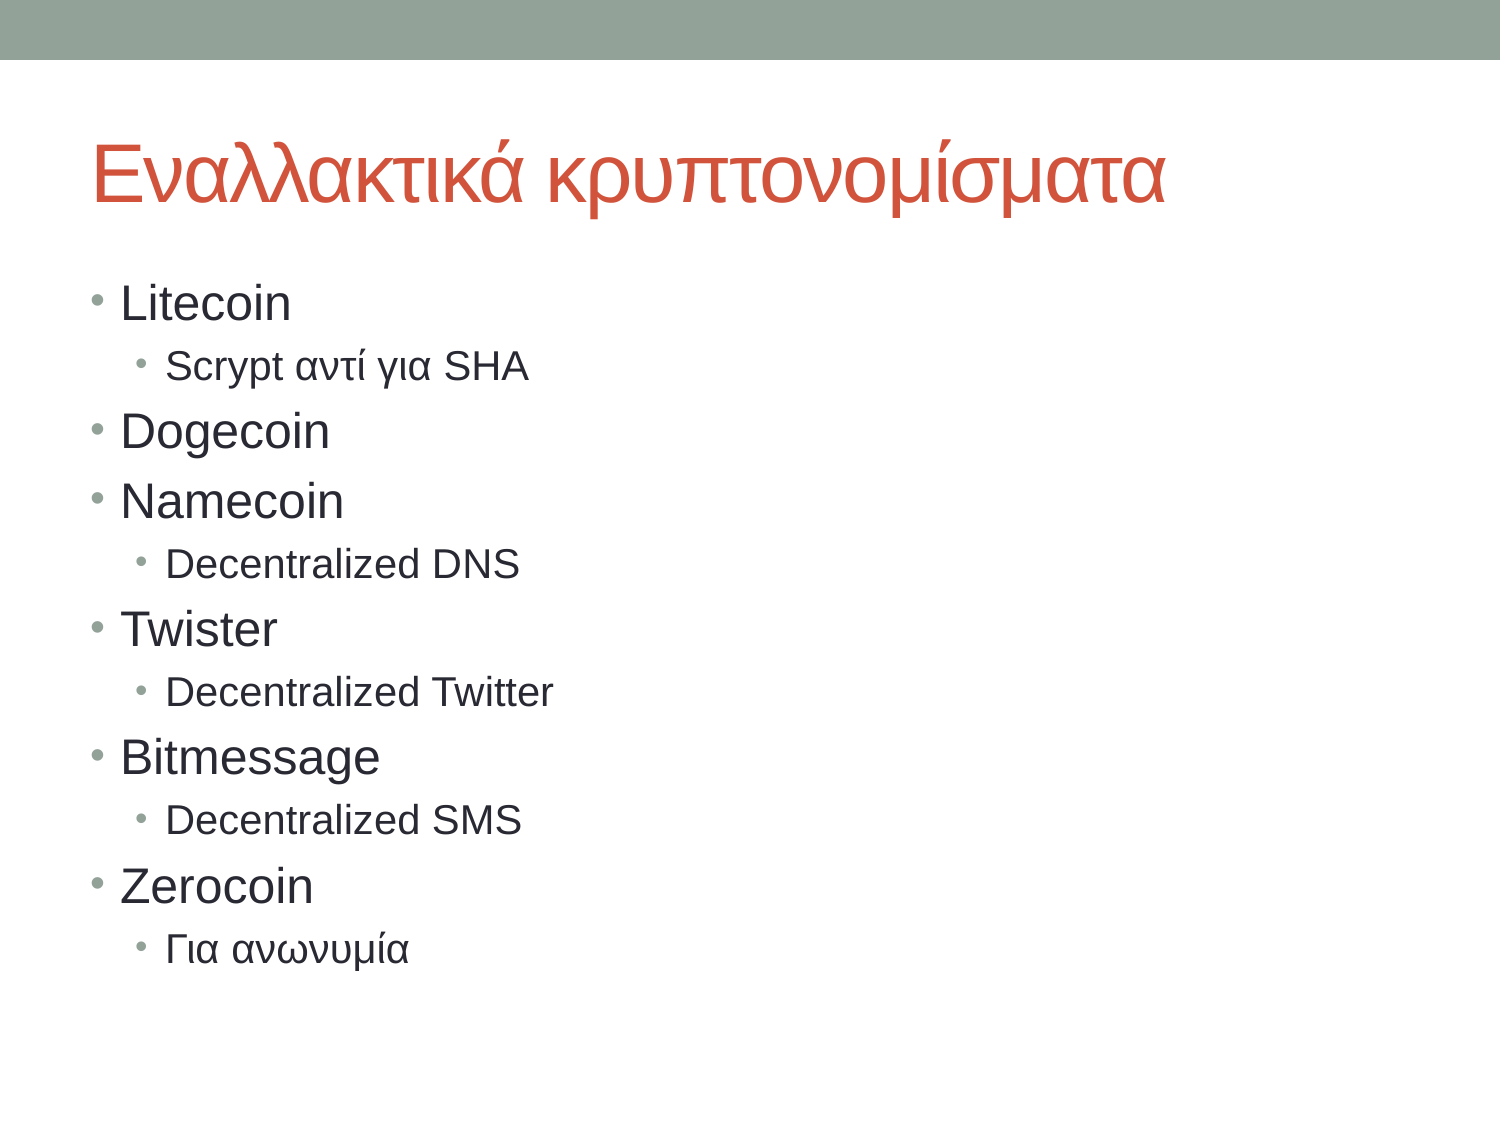

# Εναλλακτικά κρυπτονομίσματα
Litecoin
Scrypt αντί για SHA
Dogecoin
Namecoin
Decentralized DNS
Twister
Decentralized Twitter
Bitmessage
Decentralized SMS
Zerocoin
Για ανωνυμία